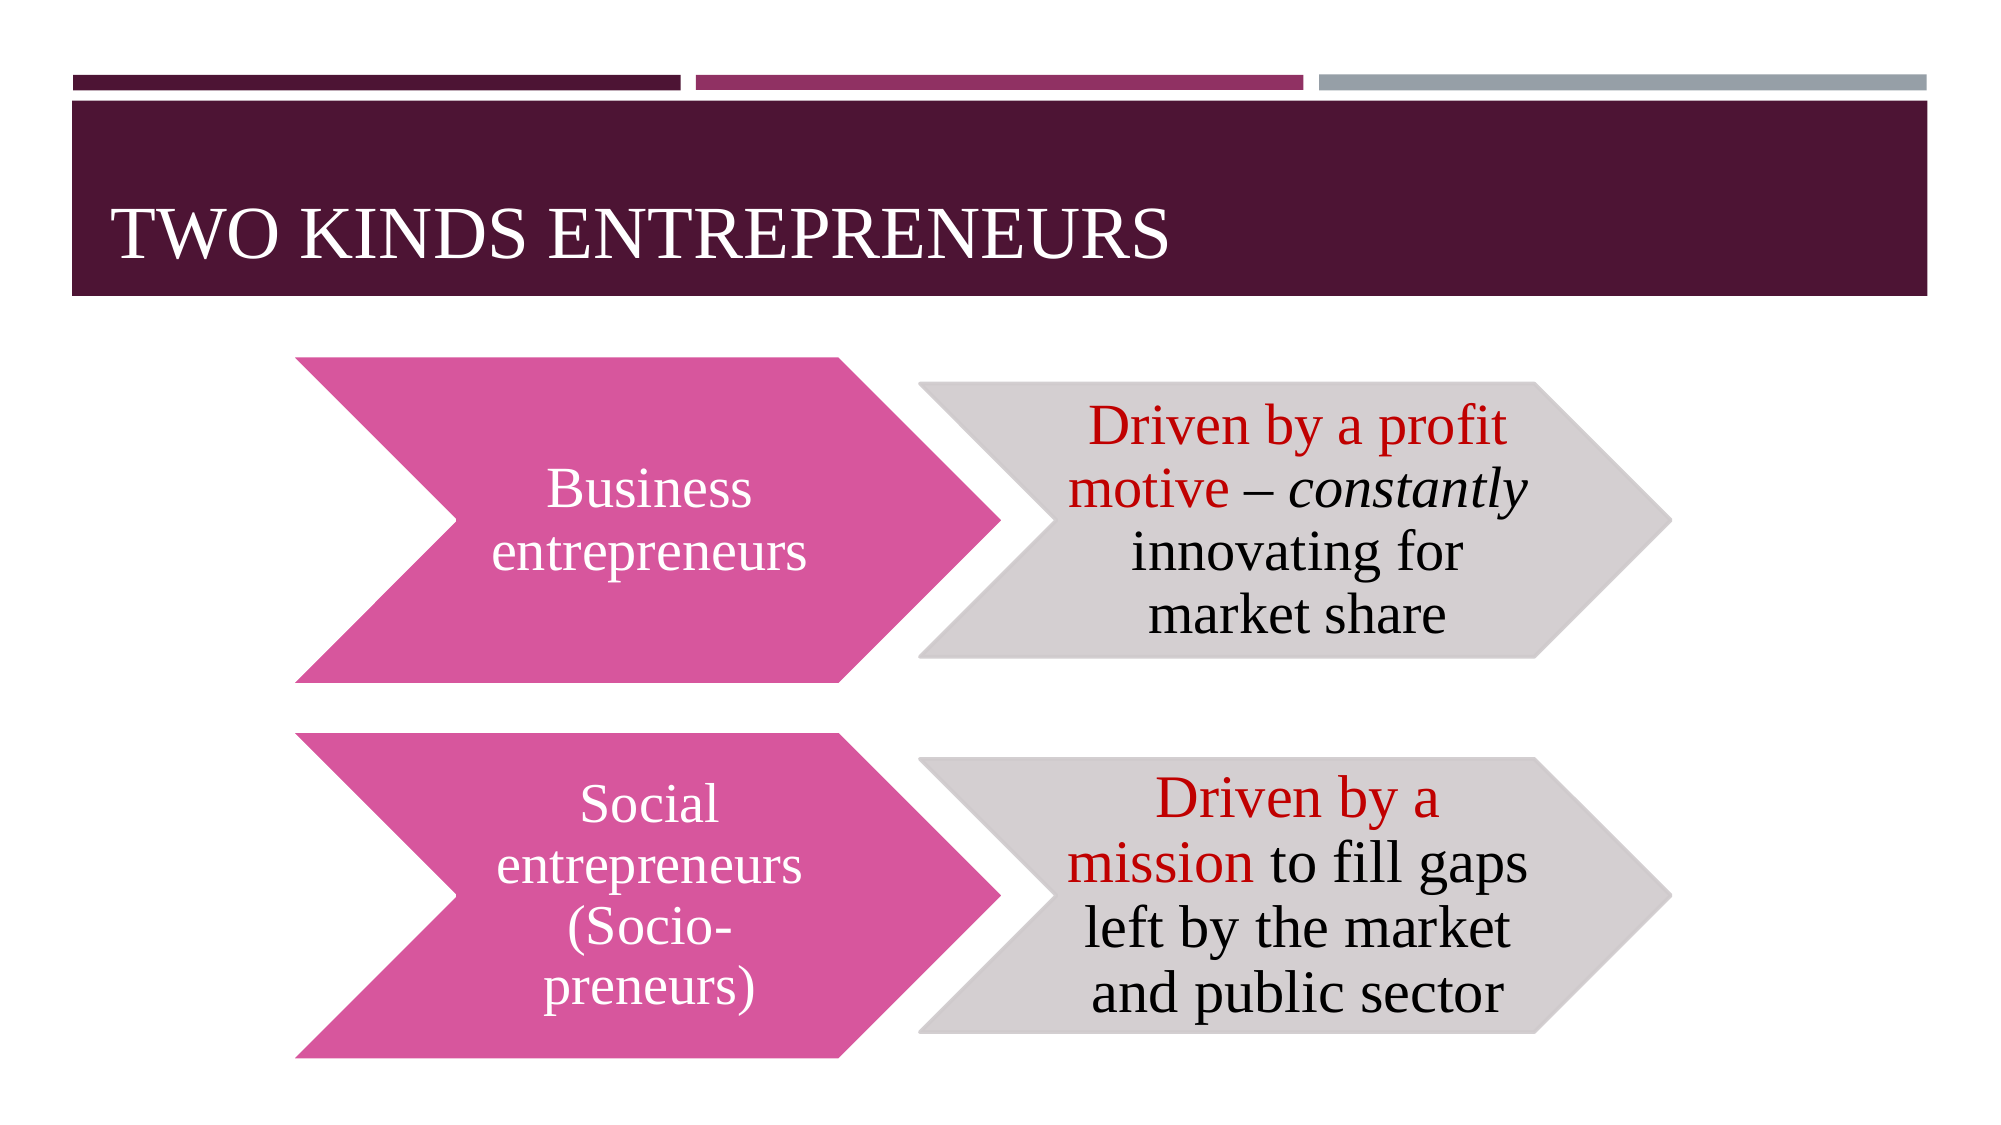

# TWO KINDS ENTREPRENEURS

Business entrepreneurs

Driven by a profit motive – constantly innovating for market share

Social entrepreneurs (Socio-preneurs)

Driven by a mission to fill gaps left by the market and public sector